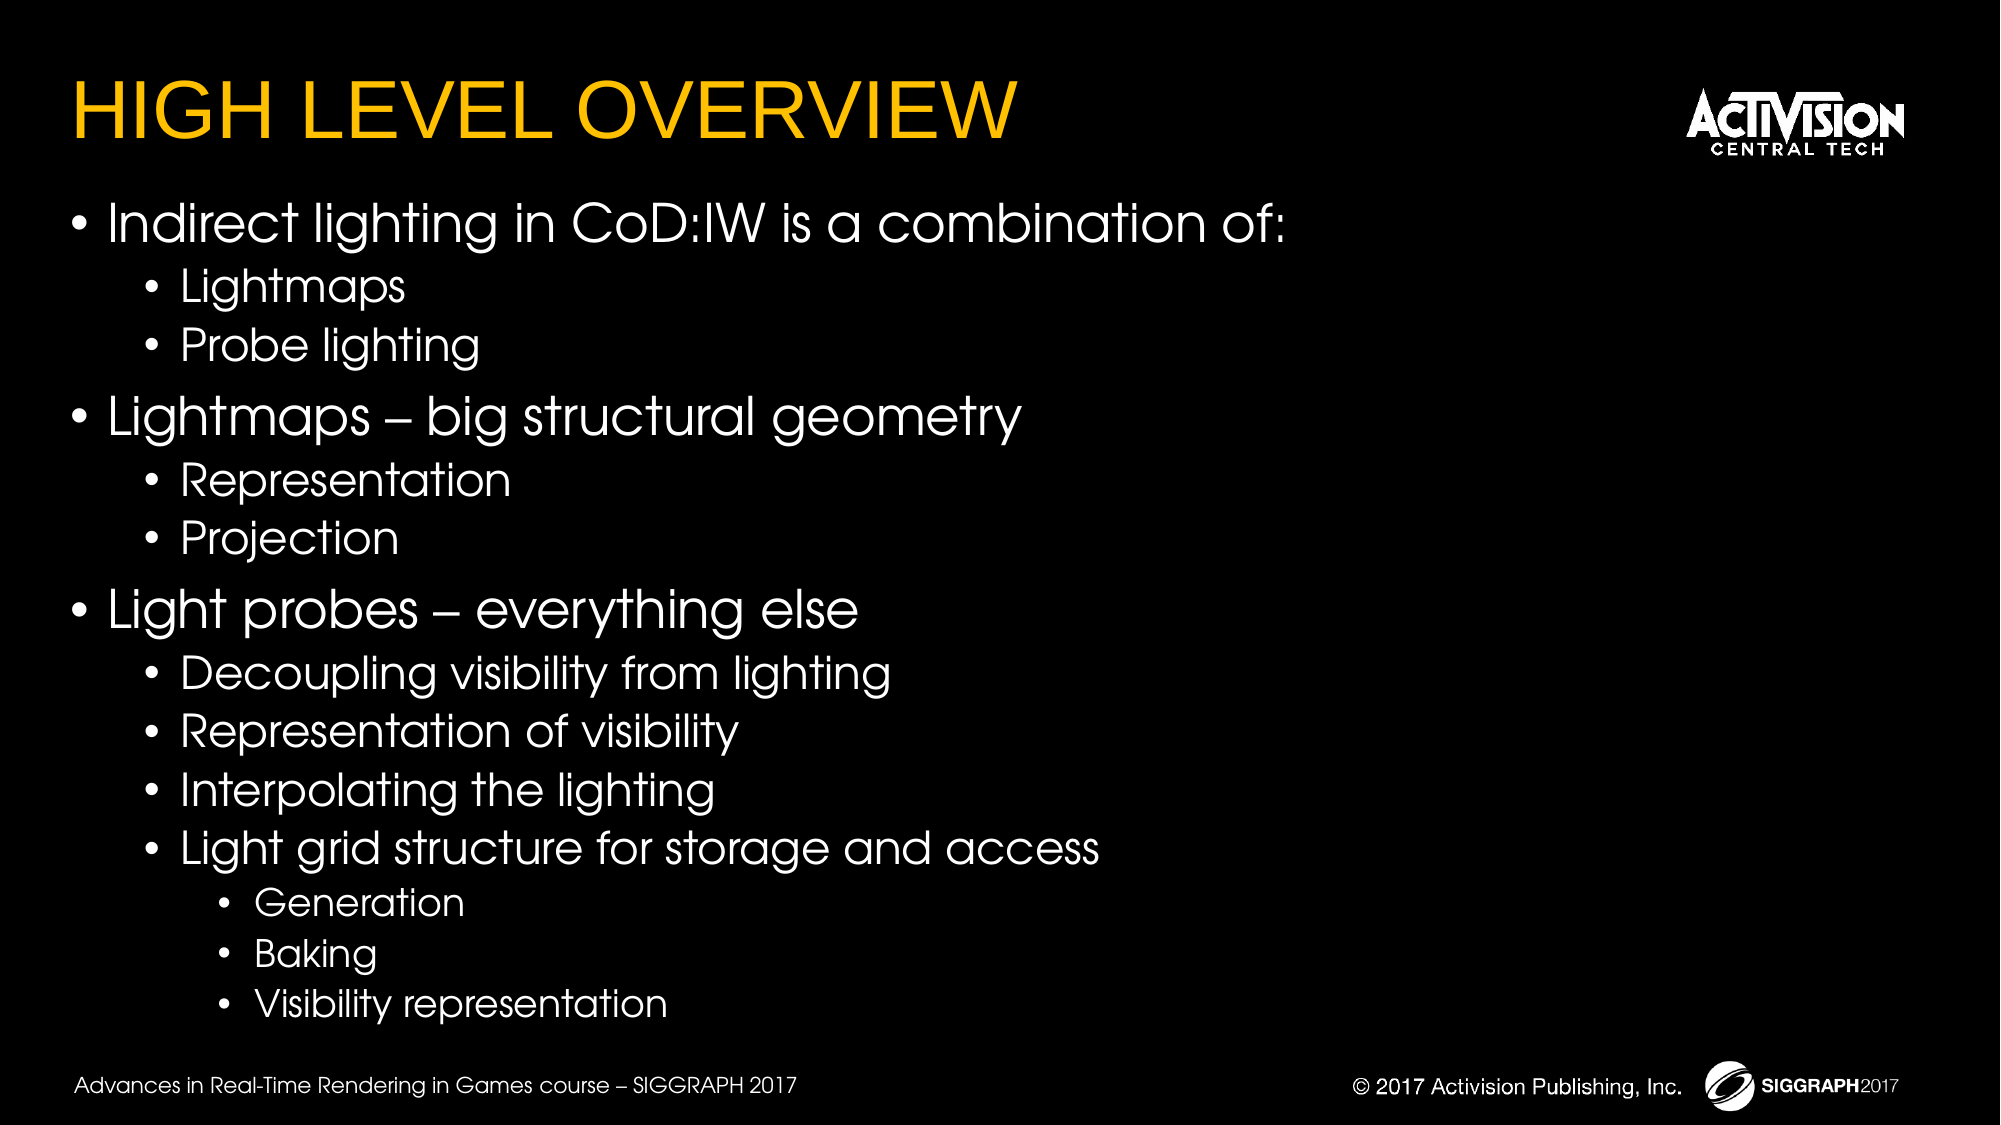

# HIGH LEVEL OVERVIEW
Indirect lighting in CoD:IW is a combination of:
Lightmaps
Probe lighting
Lightmaps – big structural geometry
Representation
Projection
Light probes – everything else
Decoupling visibility from lighting
Representation of visibility
Interpolating the lighting
Light grid structure for storage and access
Generation
Baking
Visibility representation